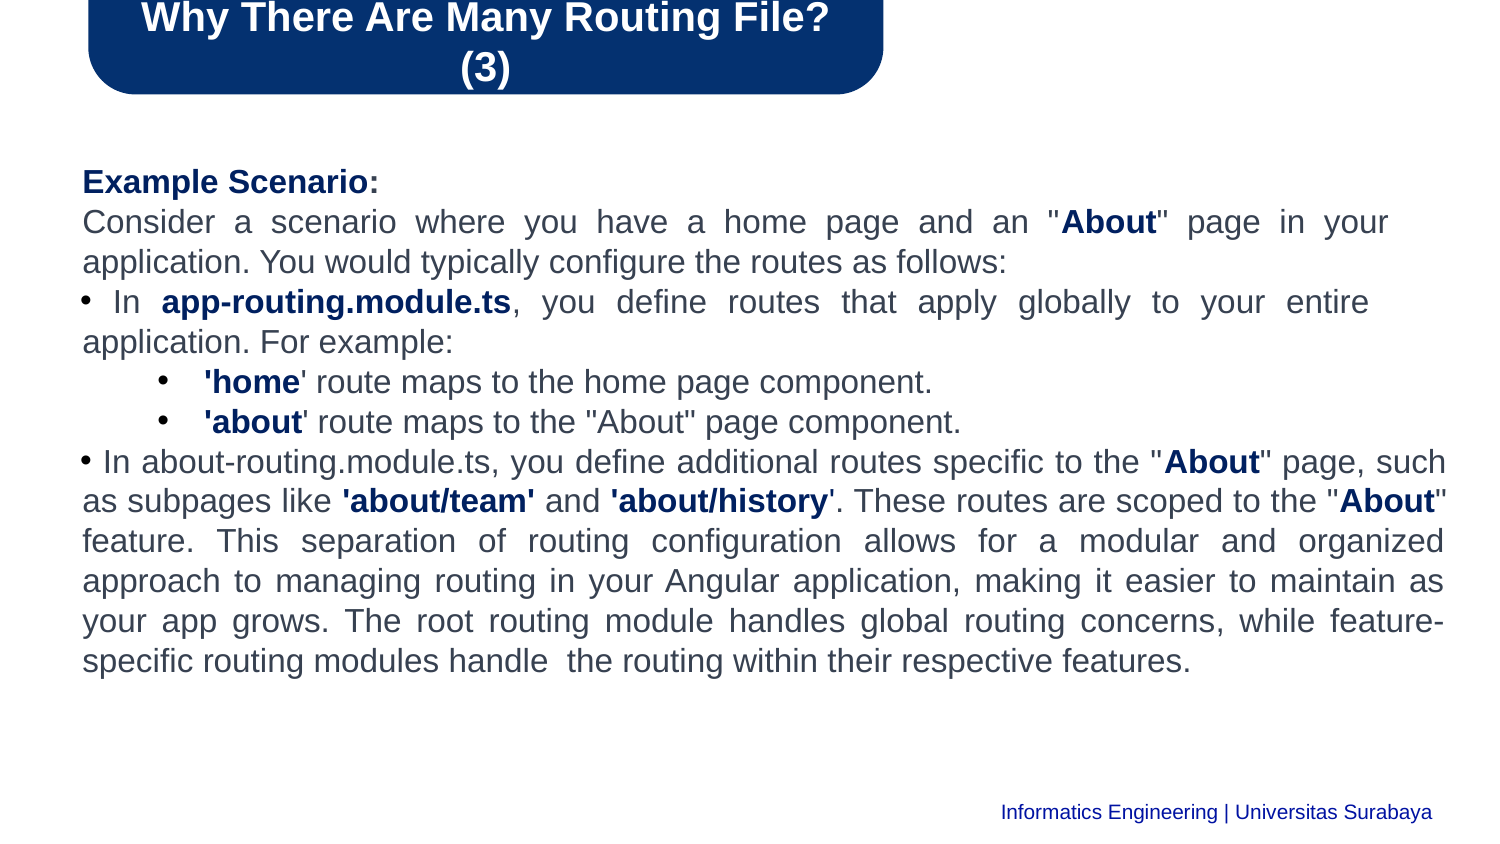

Why There Are Many Routing File? (3)
Example Scenario:
Consider a scenario where you have a home page and an "About" page in your application. You would typically configure the routes as follows:
 In app-routing.module.ts, you define routes that apply globally to your entire application. For example:
'home' route maps to the home page component.
'about' route maps to the "About" page component.
 In about-routing.module.ts, you define additional routes specific to the "About" page, such as subpages like 'about/team' and 'about/history'. These routes are scoped to the "About" feature. This separation of routing configuration allows for a modular and organized approach to managing routing in your Angular application, making it easier to maintain as your app grows. The root routing module handles global routing concerns, while feature-specific routing modules handle  the routing within their respective features.
Informatics Engineering | Universitas Surabaya